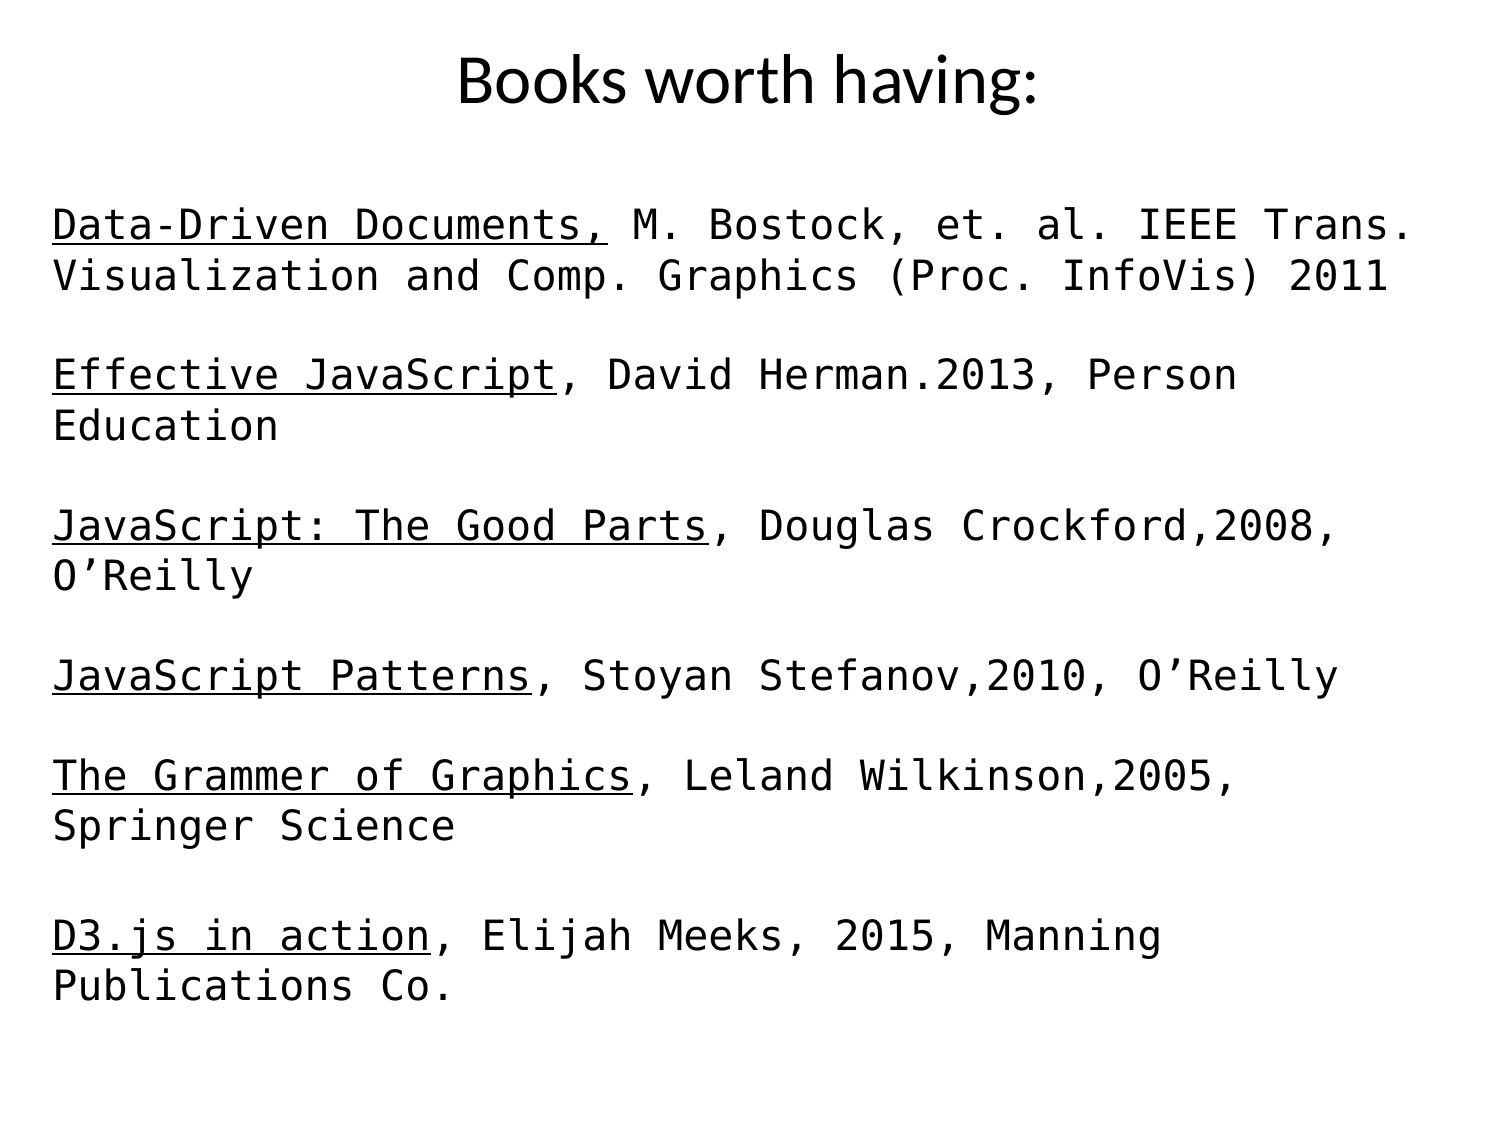

# Books worth having:
Data-Driven Documents, M. Bostock, et. al. IEEE Trans. Visualization and Comp. Graphics (Proc. InfoVis) 2011

Effective JavaScript, David Herman.2013, Person Education

JavaScript: The Good Parts, Douglas Crockford,2008, O’Reilly

JavaScript Patterns, Stoyan Stefanov,2010, O’Reilly

The Grammer of Graphics, Leland Wilkinson,2005, Springer Science

D3.js in action, Elijah Meeks, 2015, Manning Publications Co.